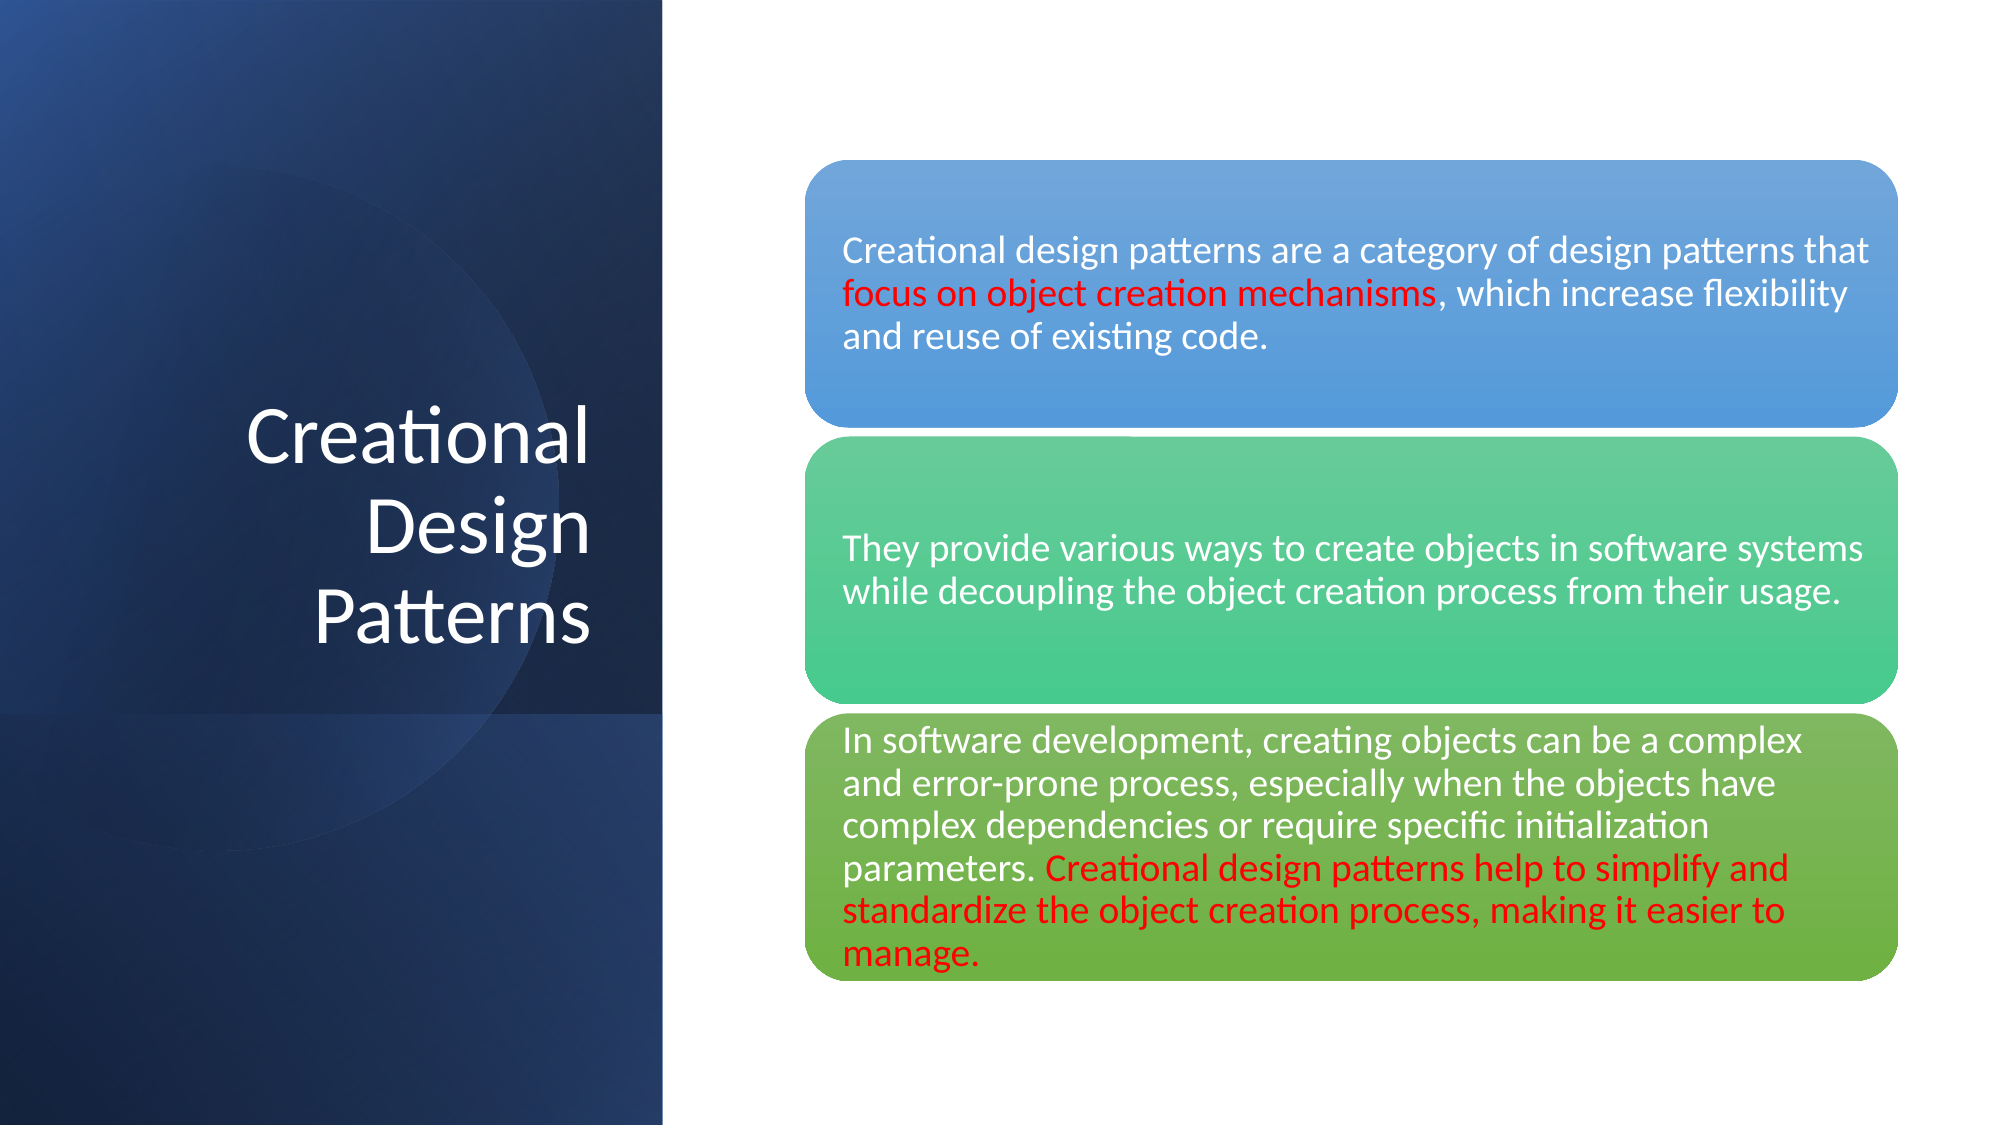

Creational design patterns are a category of design patterns that focus on object creation mechanisms, which increase flexibility and reuse of existing code.
They provide various ways to create objects in software systems while decoupling the object creation process from their usage.
In software development, creating objects can be a complex and error-prone process, especially when the objects have complex dependencies or require specific initialization parameters. Creational design patterns help to simplify and standardize the object creation process, making it easier to manage.

# Creational Design Patterns